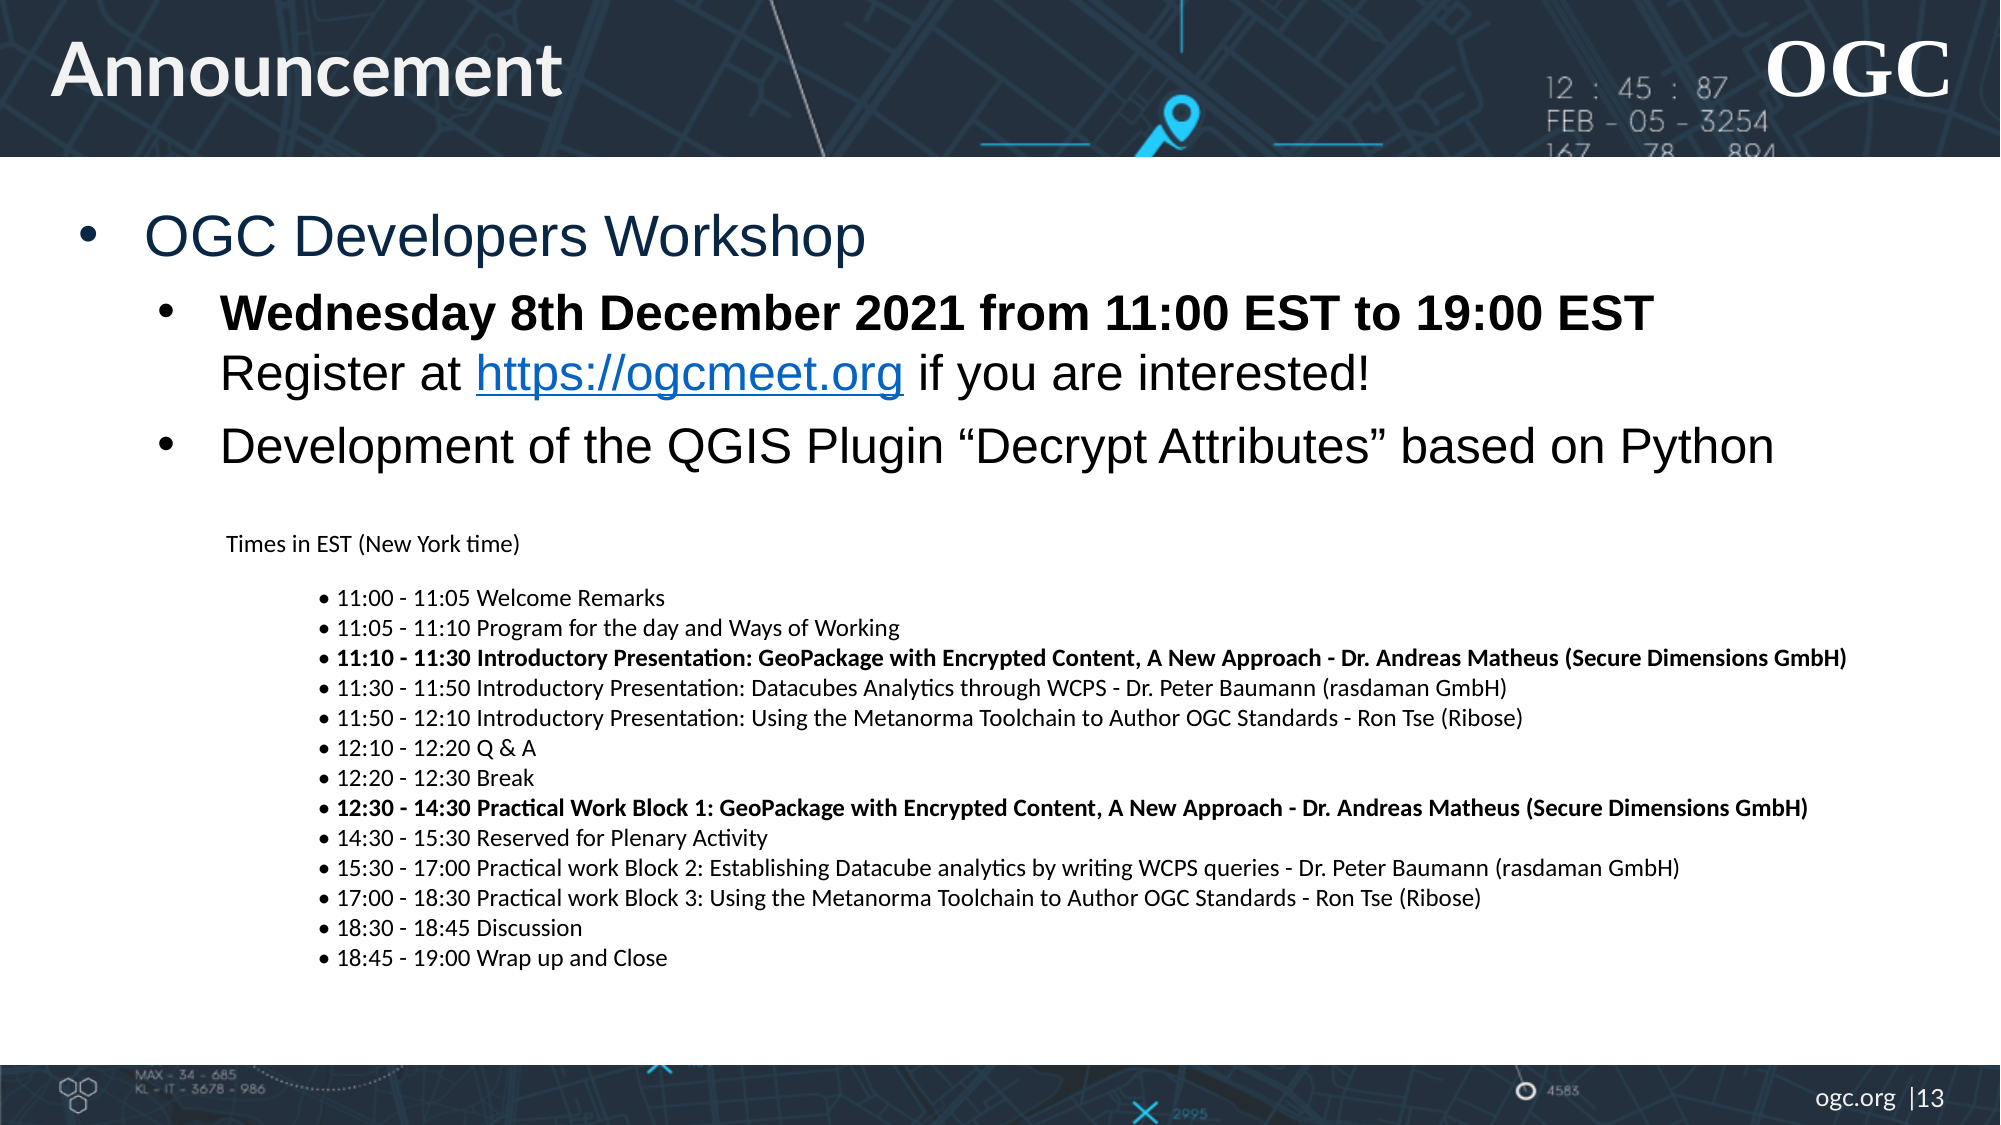

# Announcement
OGC Developers Workshop
Wednesday 8th December 2021 from 11:00 EST to 19:00 EST
Register at https://ogcmeet.org if you are interested!
Development of the QGIS Plugin “Decrypt Attributes” based on Python

Times in EST (New York time)
                • 11:00 - 11:05 Welcome Remarks
                • 11:05 - 11:10 Program for the day and Ways of Working
                • 11:10 - 11:30 Introductory Presentation: GeoPackage with Encrypted Content, A New Approach - Dr. Andreas Matheus (Secure Dimensions GmbH)
                • 11:30 - 11:50 Introductory Presentation: Datacubes Analytics through WCPS - Dr. Peter Baumann (rasdaman GmbH)
                • 11:50 - 12:10 Introductory Presentation: Using the Metanorma Toolchain to Author OGC Standards - Ron Tse (Ribose)
                • 12:10 - 12:20 Q & A
                • 12:20 - 12:30 Break
                • 12:30 - 14:30 Practical Work Block 1: GeoPackage with Encrypted Content, A New Approach - Dr. Andreas Matheus (Secure Dimensions GmbH)
                • 14:30 - 15:30 Reserved for Plenary Activity
                • 15:30 - 17:00 Practical work Block 2: Establishing Datacube analytics by writing WCPS queries - Dr. Peter Baumann (rasdaman GmbH)
                • 17:00 - 18:30 Practical work Block 3: Using the Metanorma Toolchain to Author OGC Standards - Ron Tse (Ribose)
                • 18:30 - 18:45 Discussion
                • 18:45 - 19:00 Wrap up and Close
13